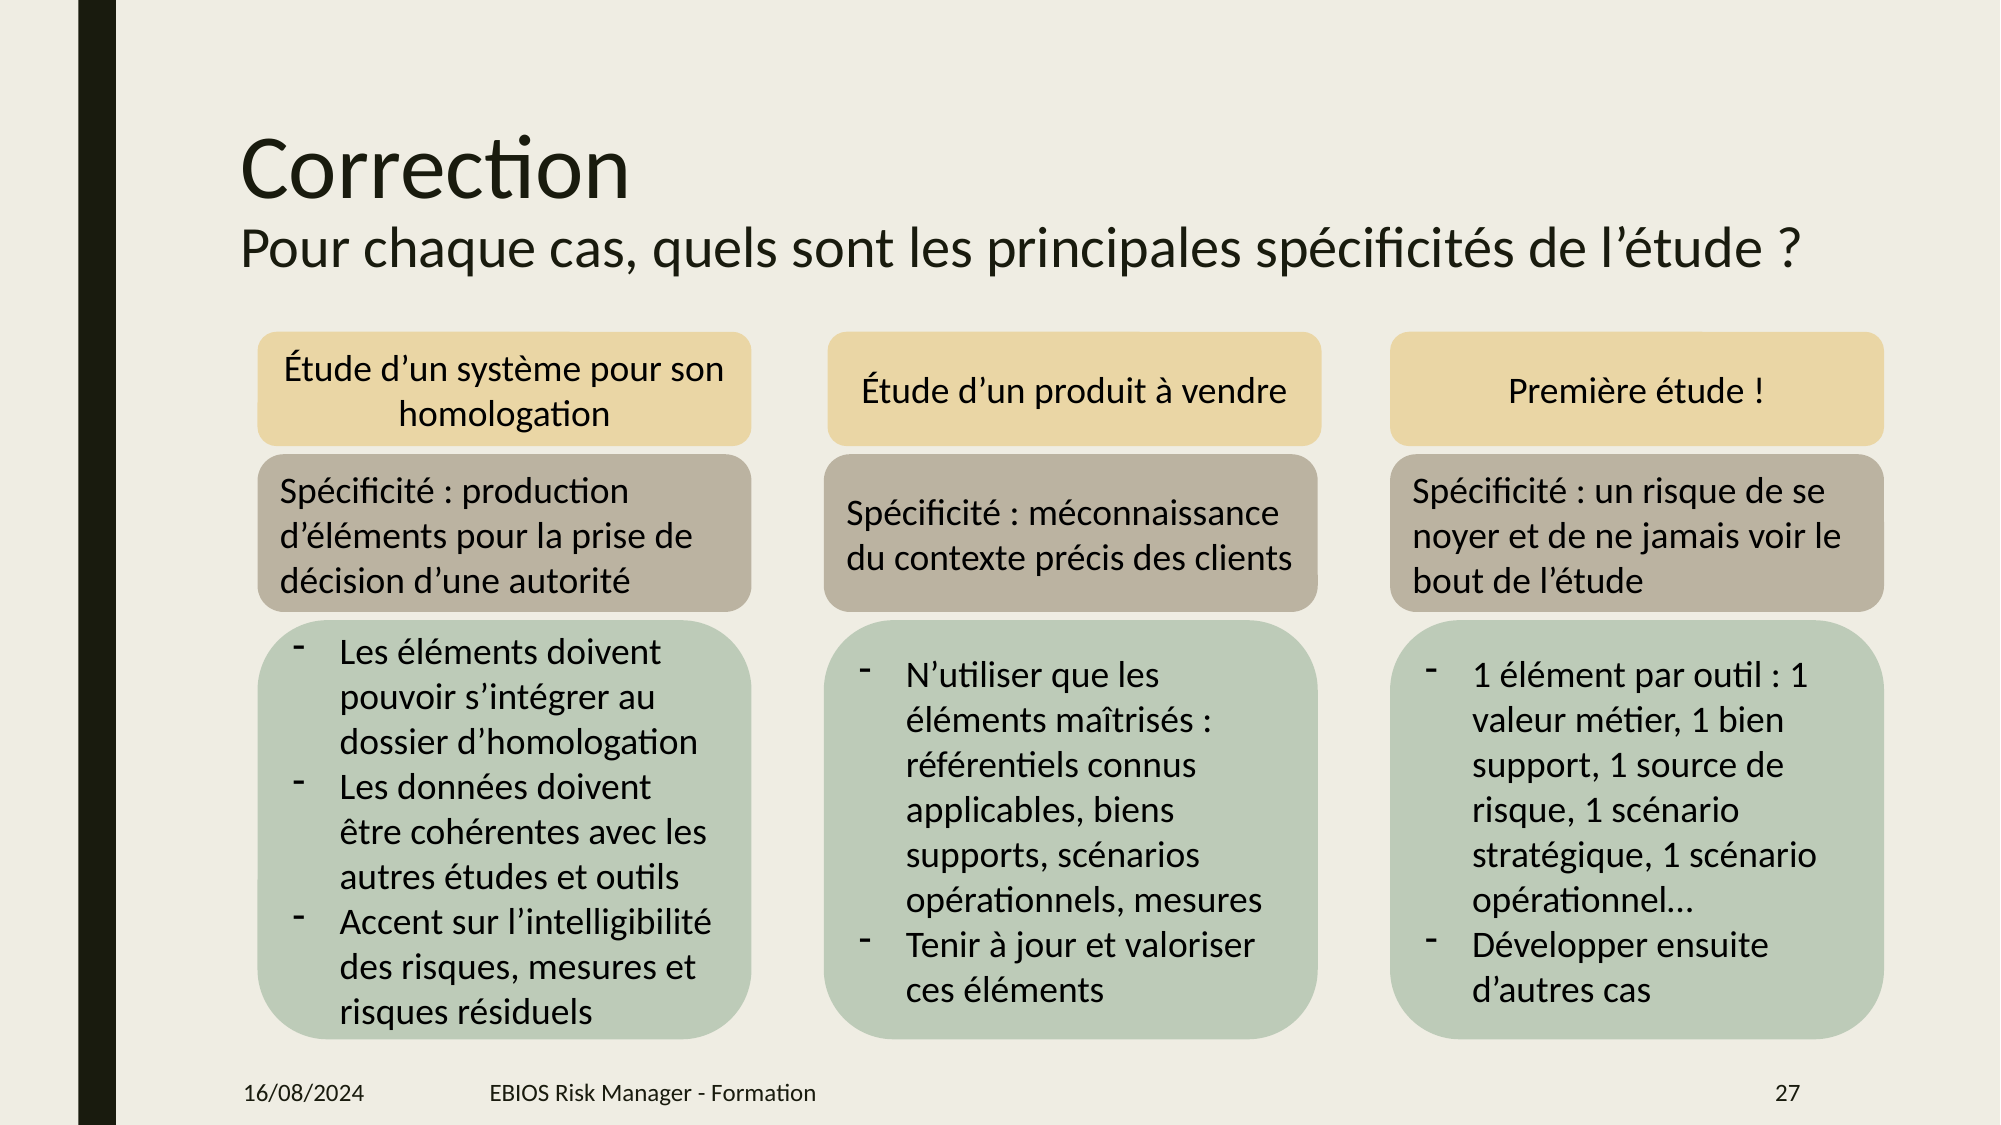

# Correction Pour chaque cas, quels sont les principales spécificités de l’étude ?
Étude d’un système pour son homologation
Étude d’un produit à vendre
Première étude !
Spécificité : production d’éléments pour la prise de décision d’une autorité
Spécificité : méconnaissance du contexte précis des clients
Spécificité : un risque de se noyer et de ne jamais voir le bout de l’étude
Les éléments doivent pouvoir s’intégrer au dossier d’homologation
Les données doivent être cohérentes avec les autres études et outils
Accent sur l’intelligibilité des risques, mesures et risques résiduels
N’utiliser que les éléments maîtrisés : référentiels connus applicables, biens supports, scénarios opérationnels, mesures
Tenir à jour et valoriser ces éléments
1 élément par outil : 1 valeur métier, 1 bien support, 1 source de risque, 1 scénario stratégique, 1 scénario opérationnel…
Développer ensuite d’autres cas
16/08/2024
EBIOS Risk Manager - Formation
27